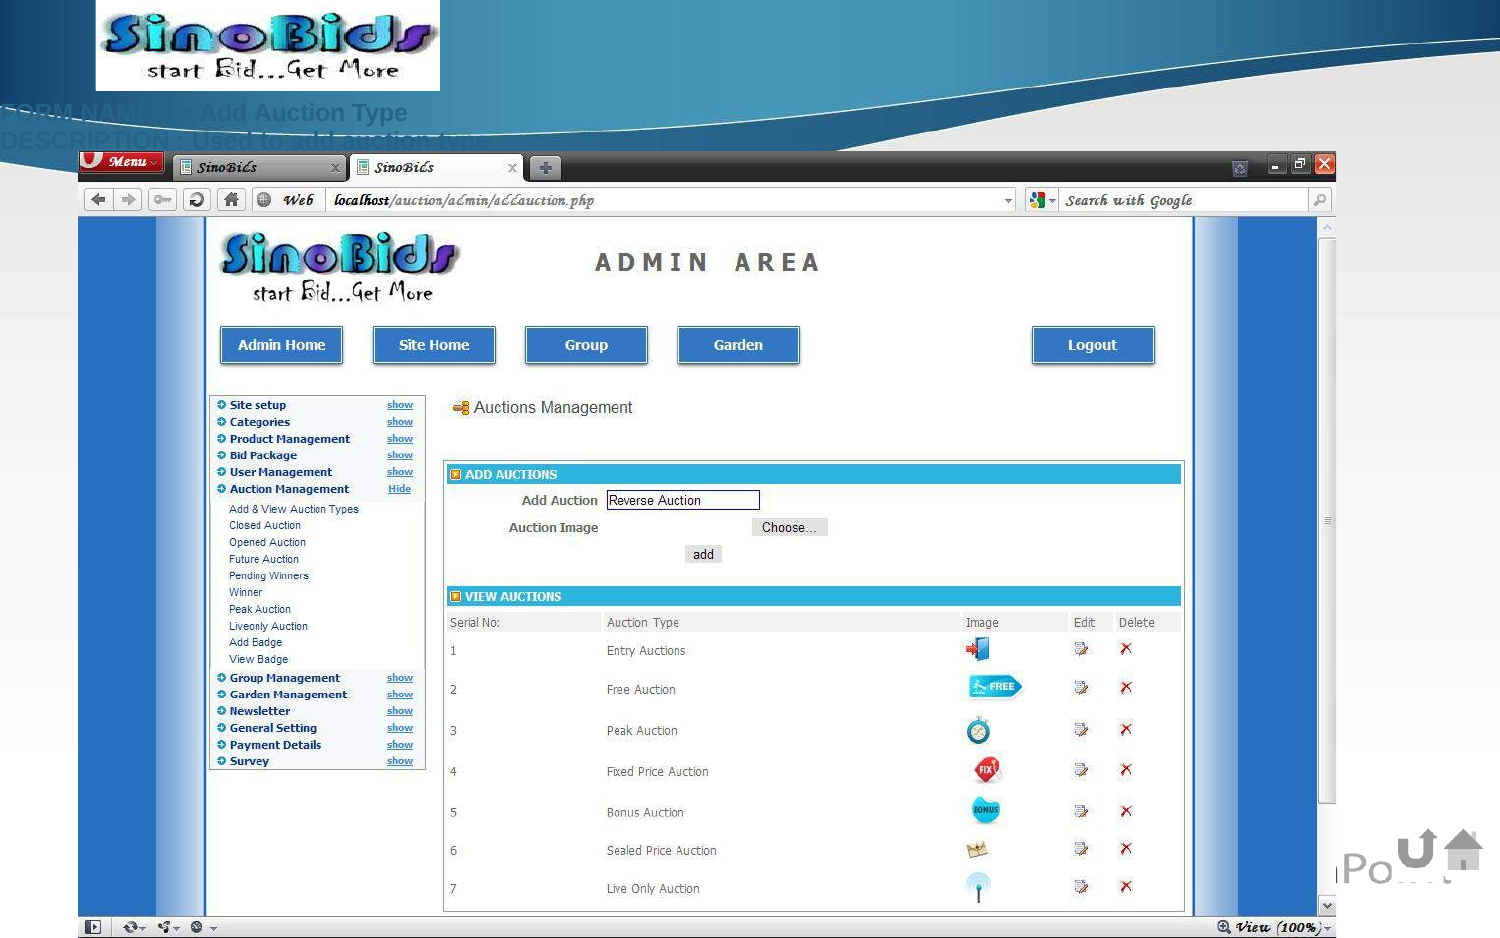

FORM NAME	: Add Auction Type  DESCRIPTION : Used to add auction type